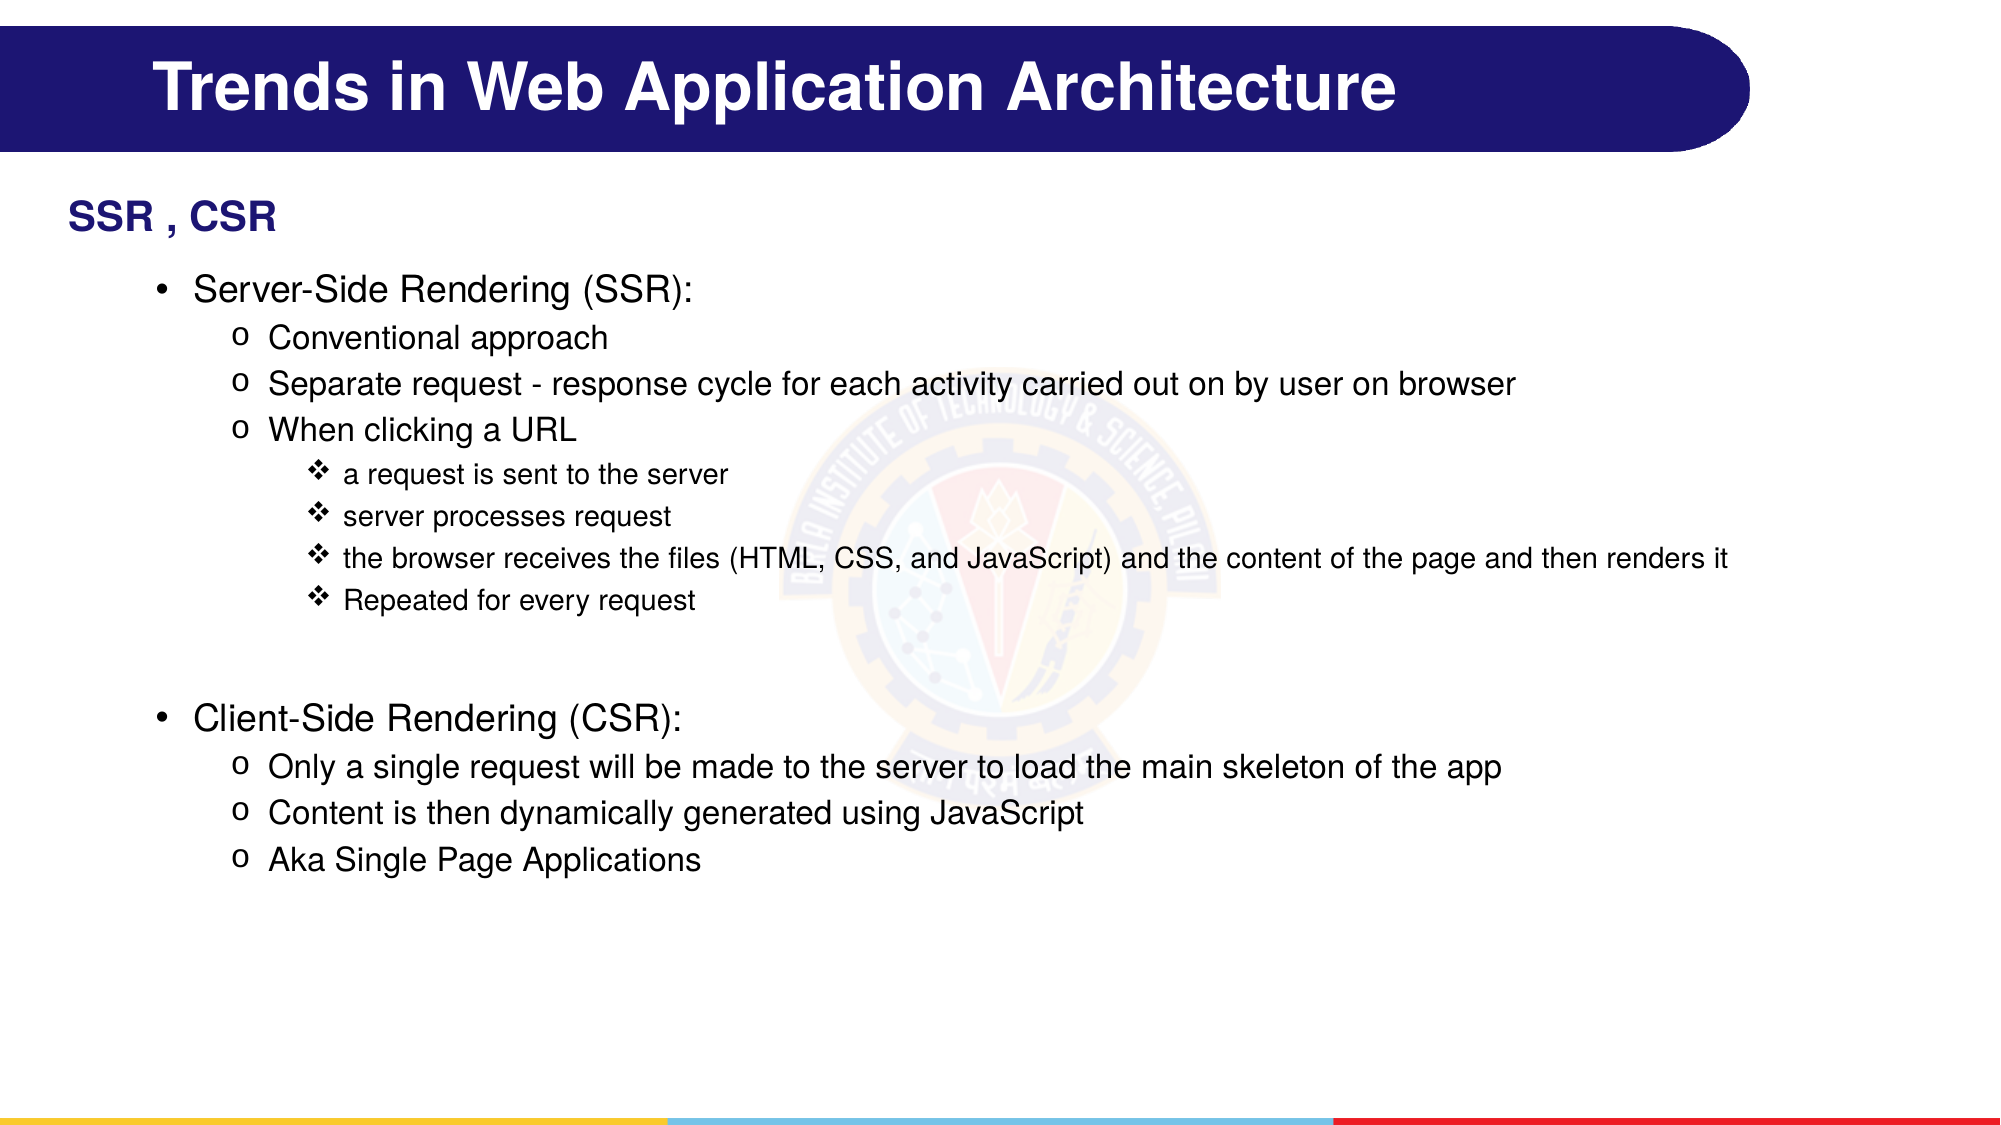

# Trends in Web Application Architecture
SSR , CSR
Server-Side Rendering (SSR):
Conventional approach
Separate request - response cycle for each activity carried out on by user on browser
When clicking a URL
a request is sent to the server
server processes request
the browser receives the files (HTML, CSS, and JavaScript) and the content of the page and then renders it
Repeated for every request

Client-Side Rendering (CSR):
Only a single request will be made to the server to load the main skeleton of the app
Content is then dynamically generated using JavaScript
Aka Single Page Applications